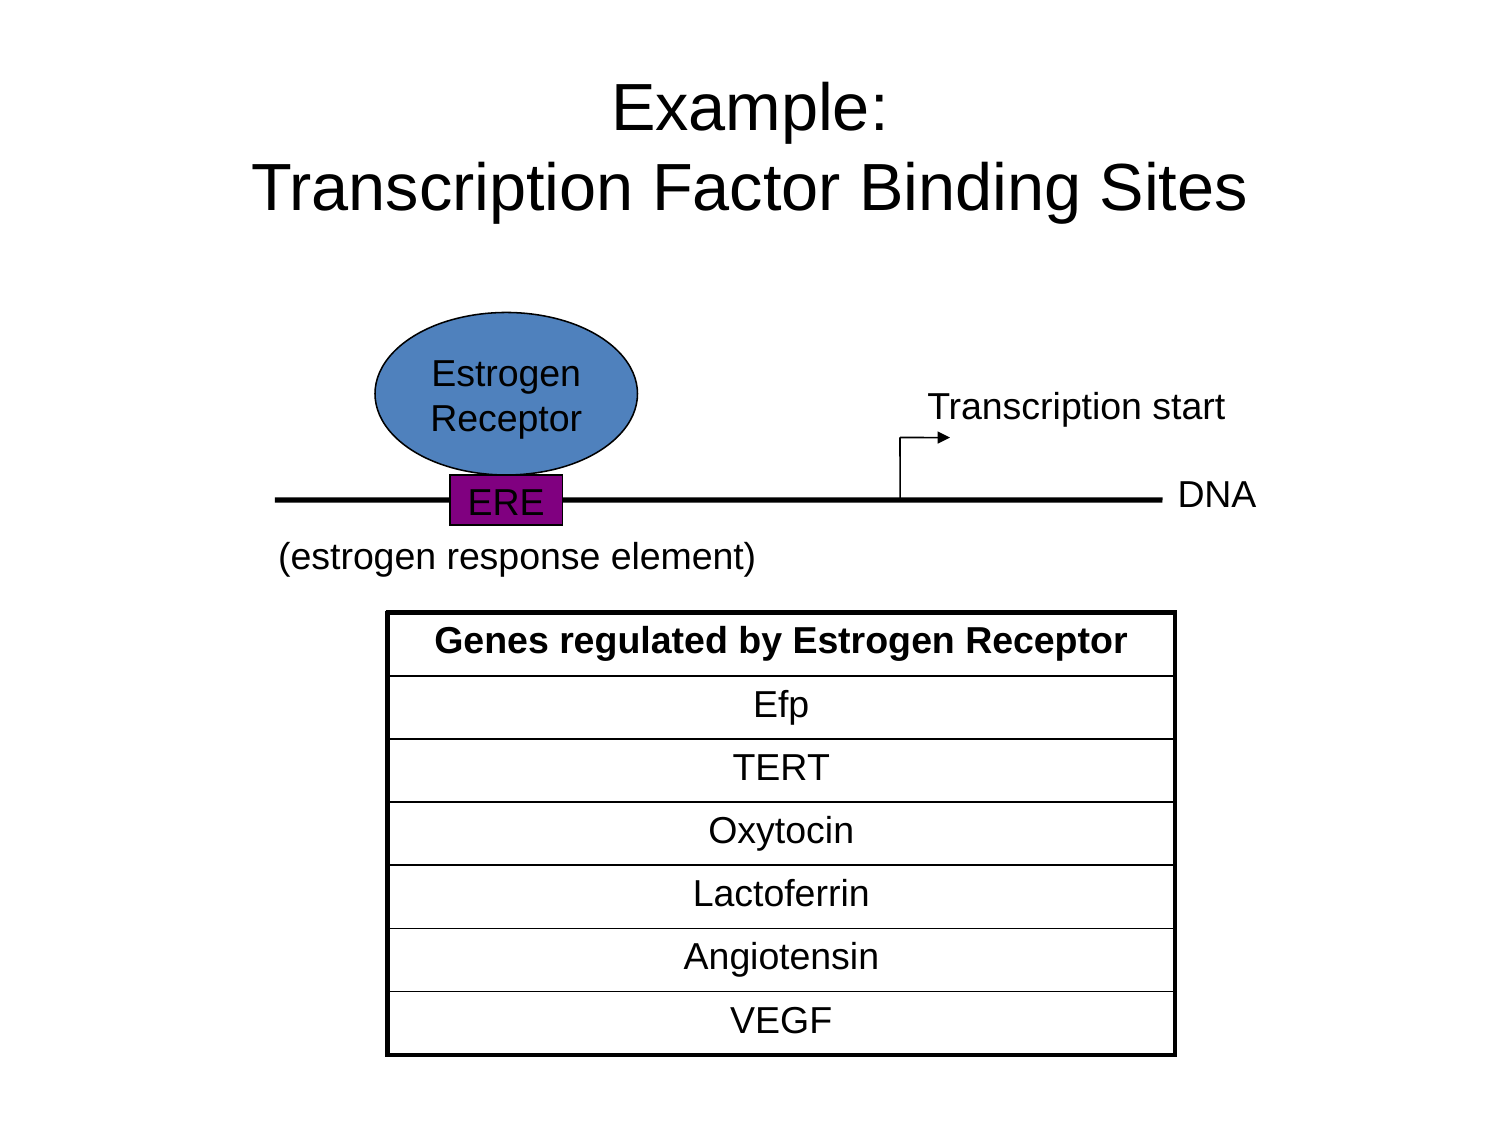

# Example: Transcription Factor Binding Sites
Estrogen
Receptor
Transcription start

DNA
ERE

(estrogen response element)
| Genes regulated by Estrogen Receptor |
| --- |
| Efp |
| TERT |
| Oxytocin |
| Lactoferrin |
| Angiotensin |
| VEGF |